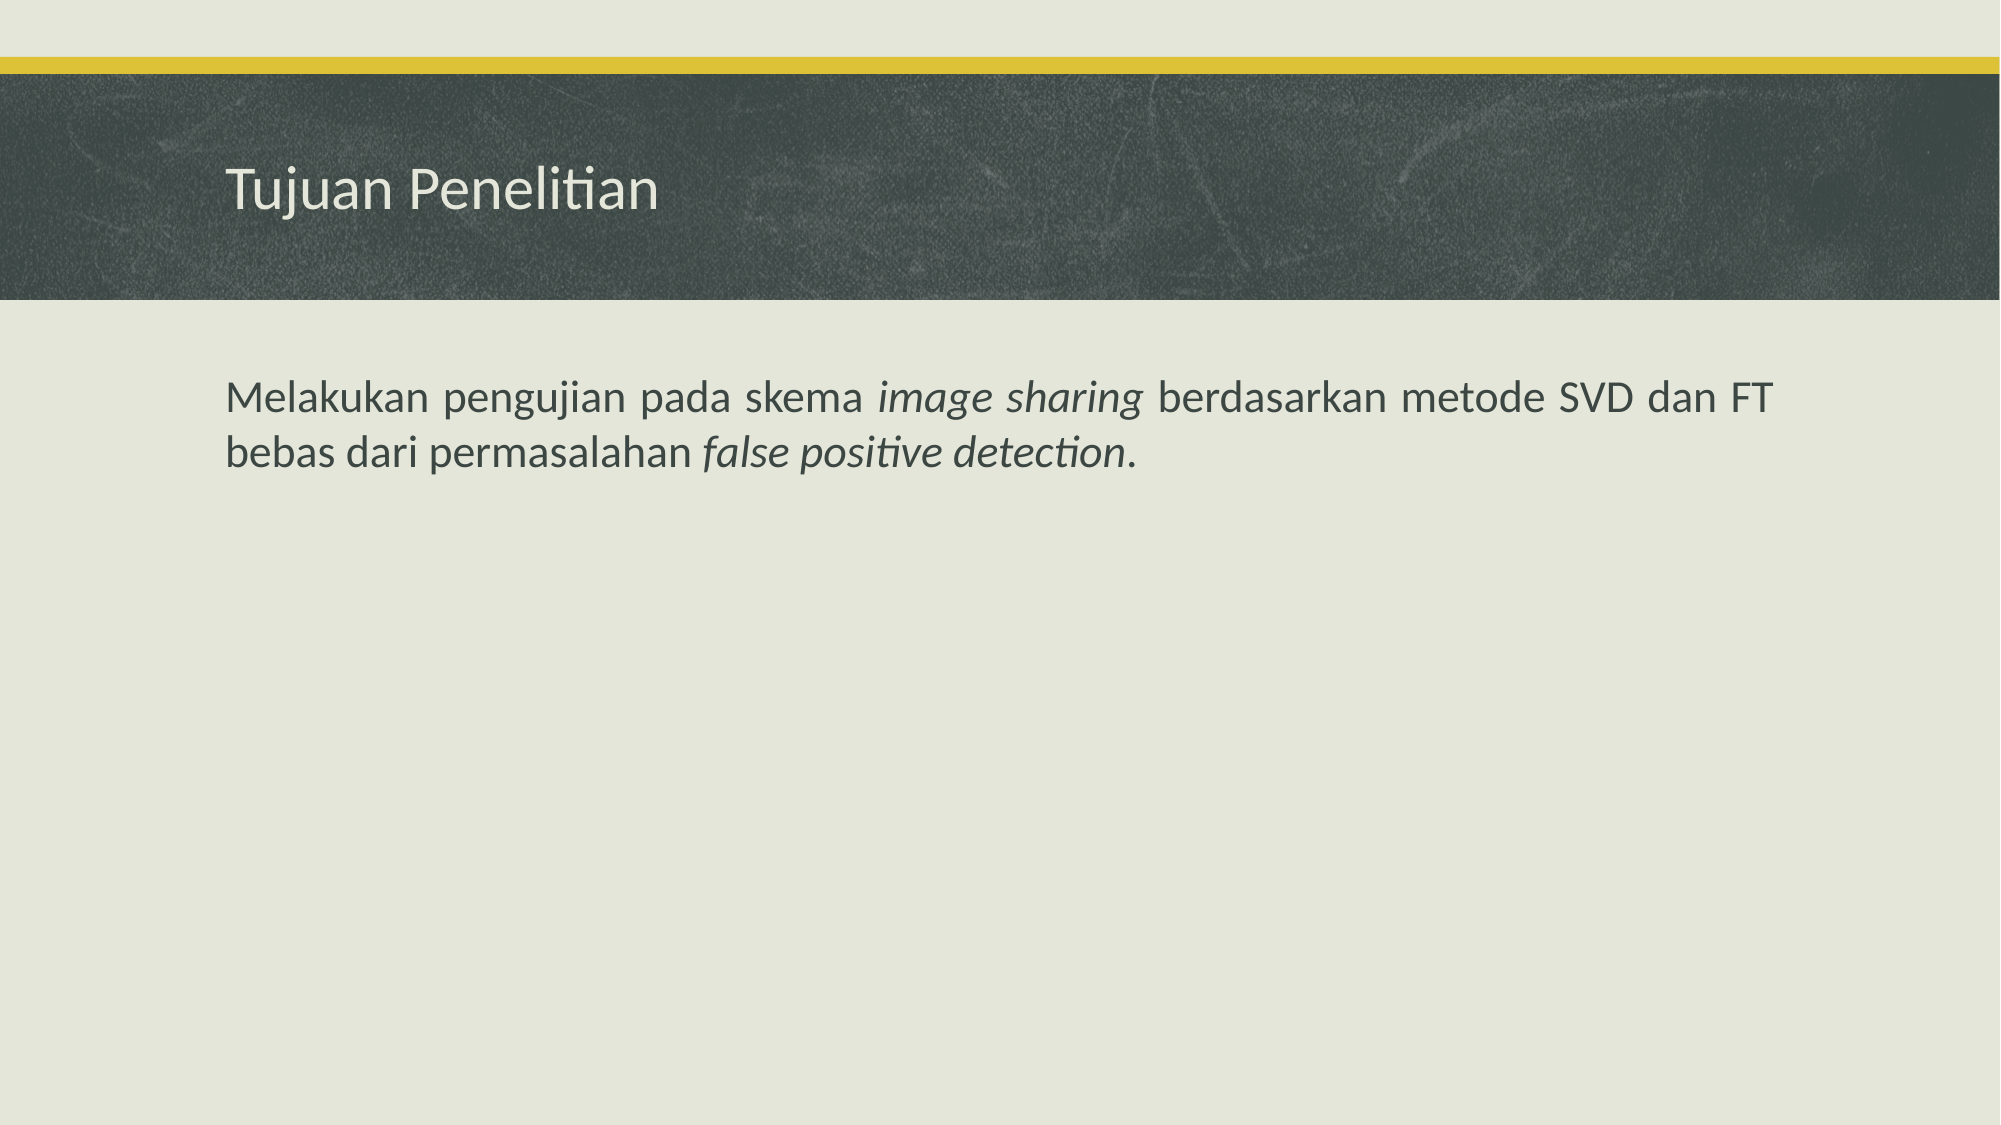

# Tujuan Penelitian
Melakukan pengujian pada skema image sharing berdasarkan metode SVD dan FT bebas dari permasalahan false positive detection.